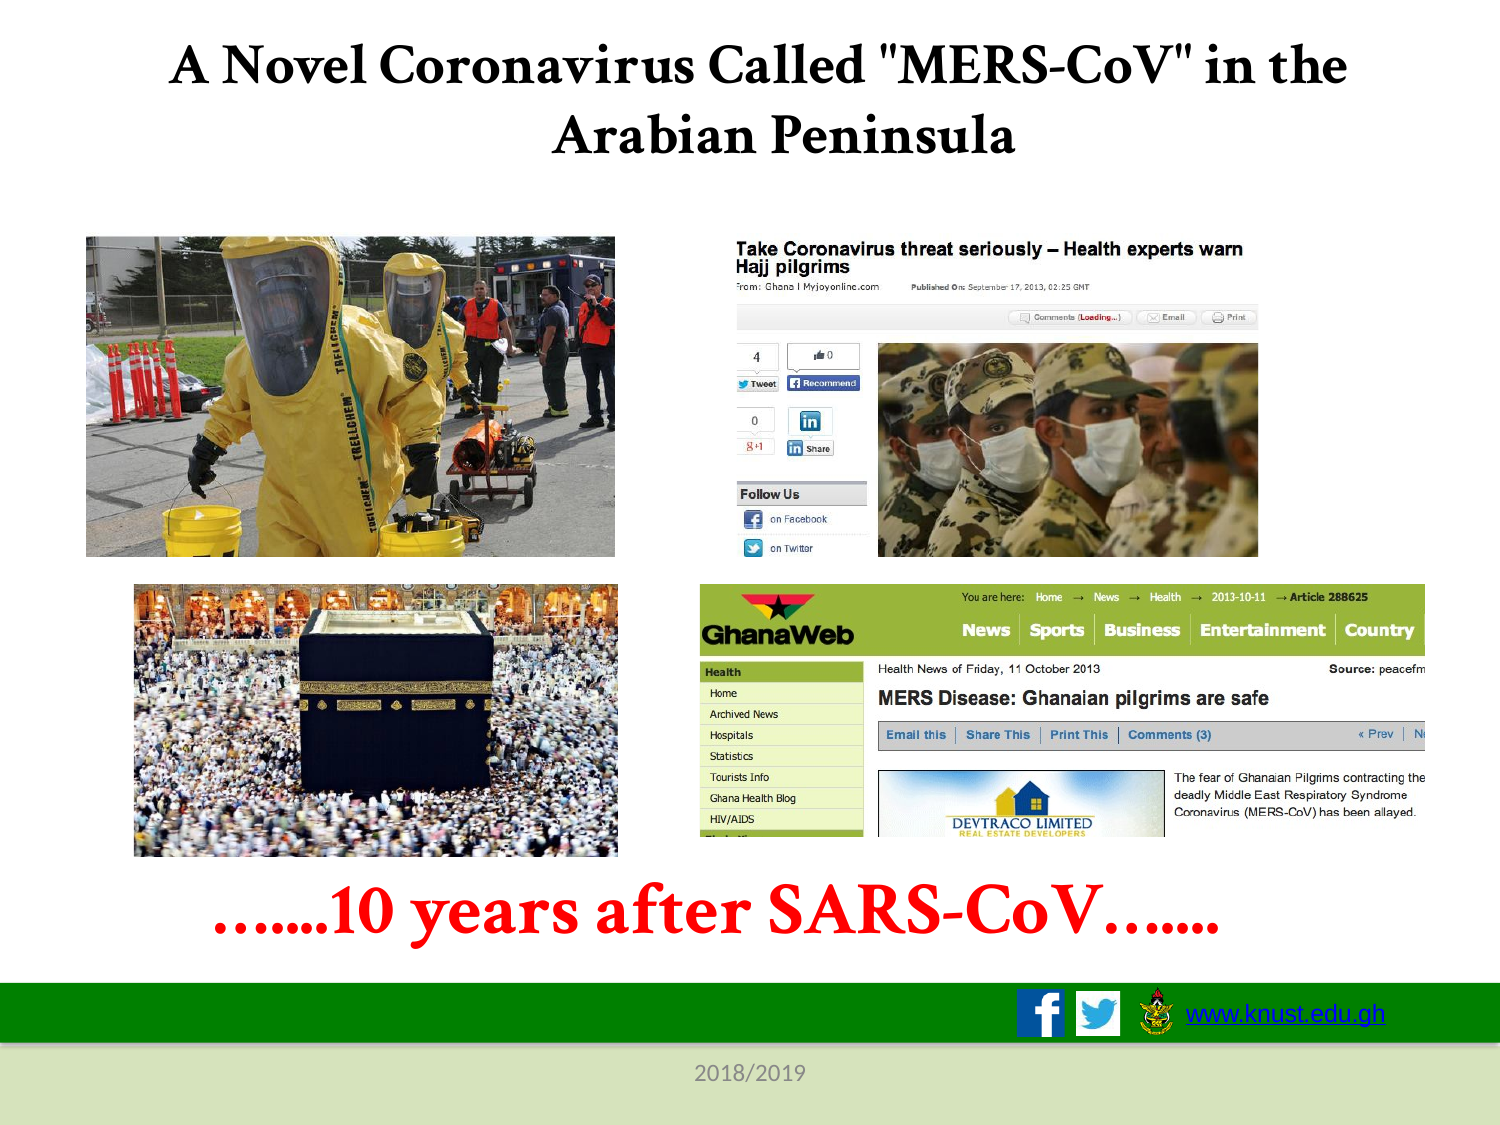

# A Novel Coronavirus Called "MERS-CoV" in the  Arabian Peninsula

…....10 years after SARS-CoV…....

www.knust.edu.gh
2018/2019